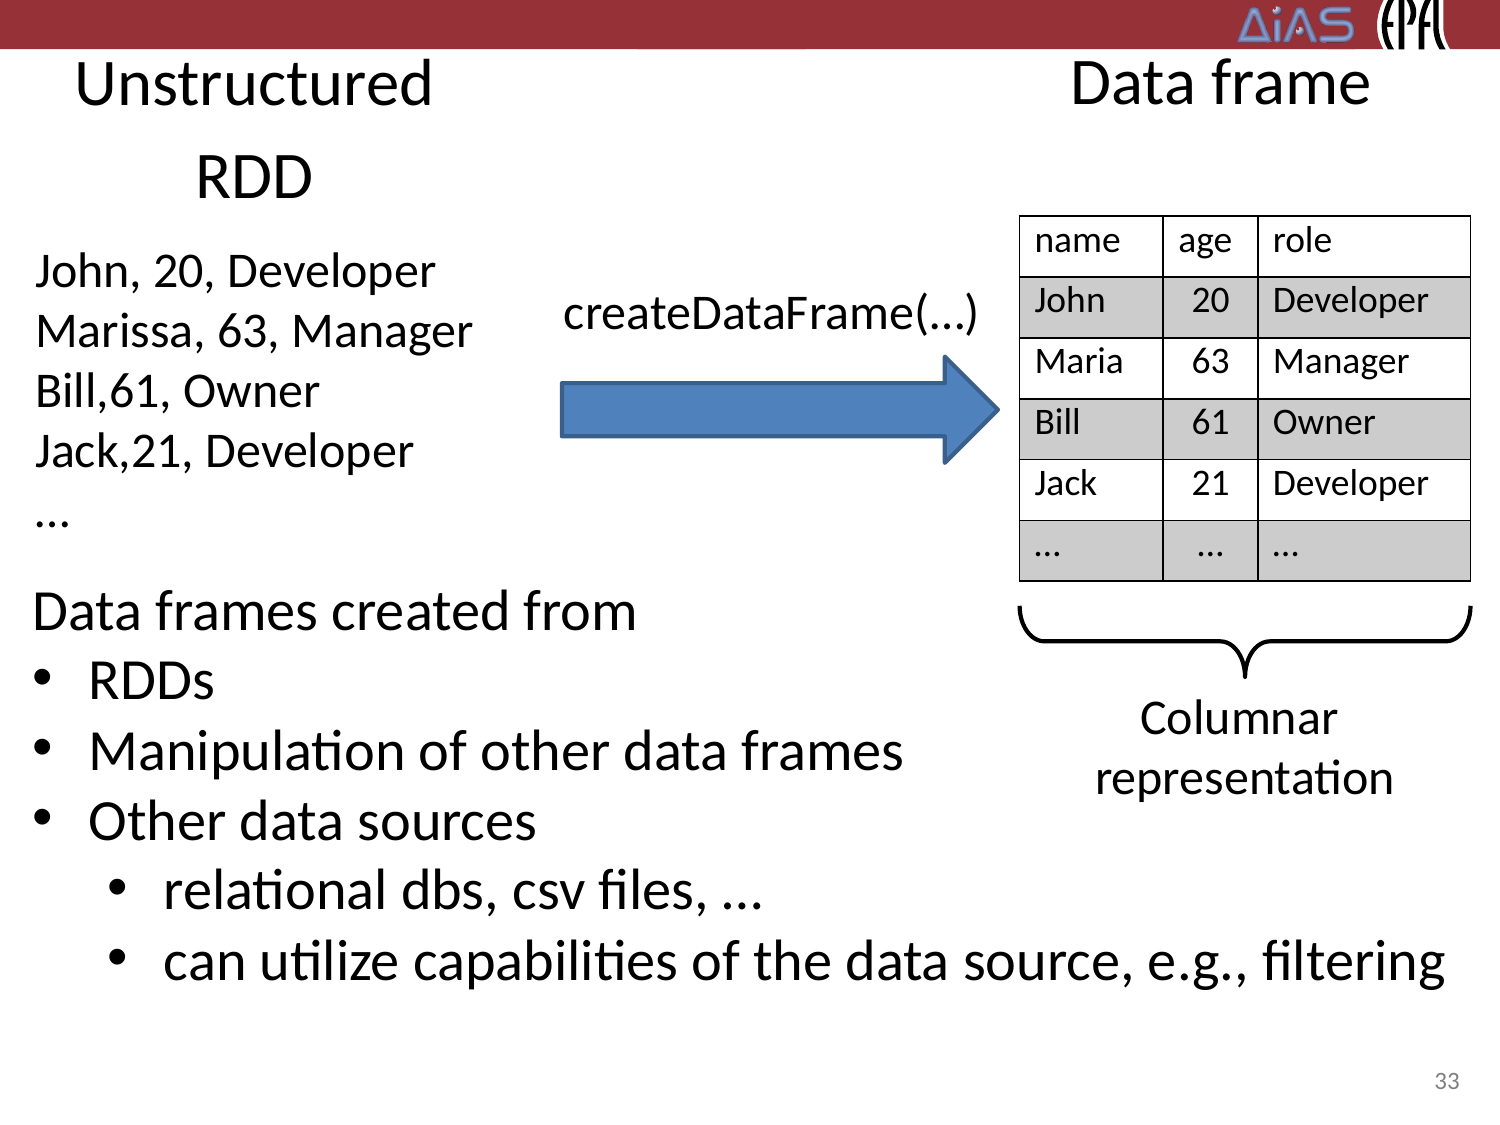

Unstructured
RDD
Data frame
| name | age | role |
| --- | --- | --- |
| John | 20 | Developer |
| Maria | 63 | Manager |
| Bill | 61 | Owner |
| Jack | 21 | Developer |
| … | … | … |
John, 20, Developer
Marissa, 63, Manager
Bill,61, Owner
Jack,21, Developer
…
createDataFrame(…)

Data frames created from
RDDs
Manipulation of other data frames
Other data sources
relational dbs, csv files, …
can utilize capabilities of the data source, e.g., filtering
Columnar
representation
33